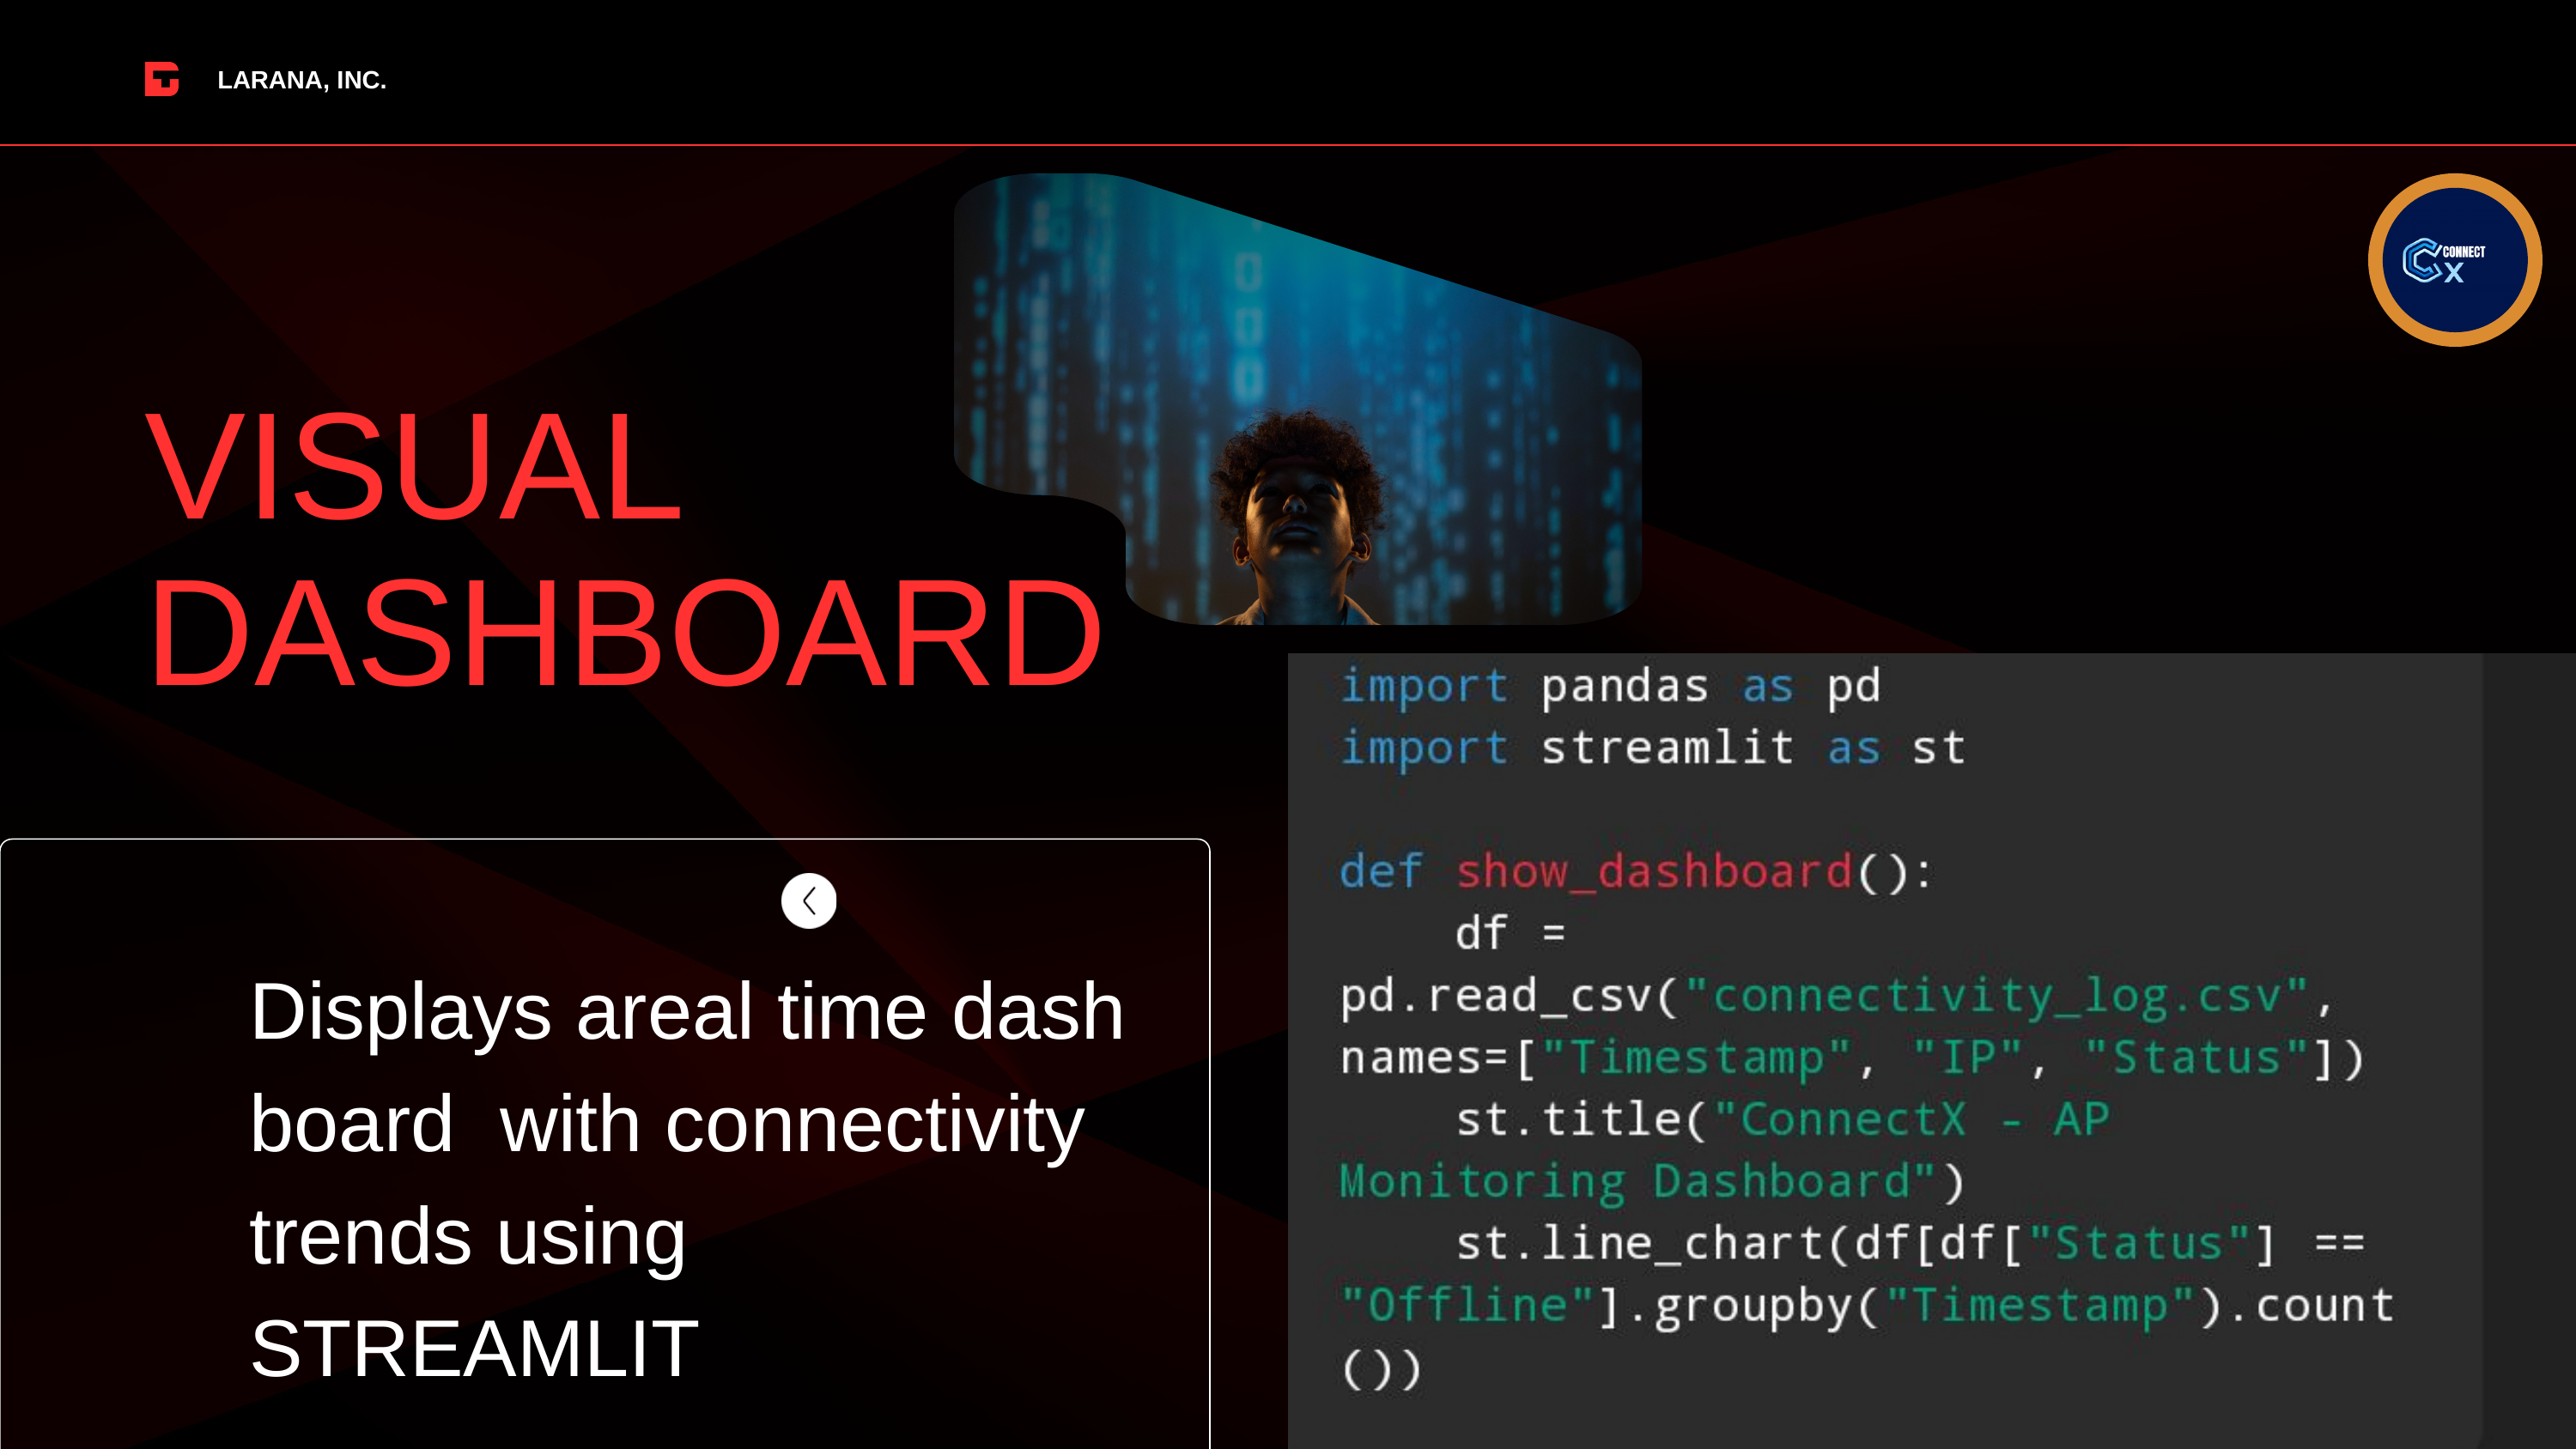

LARANA, INC.

VISUAL DASHBOARD

Displays areal time dash board  with connectivity trends using STREAMLIT